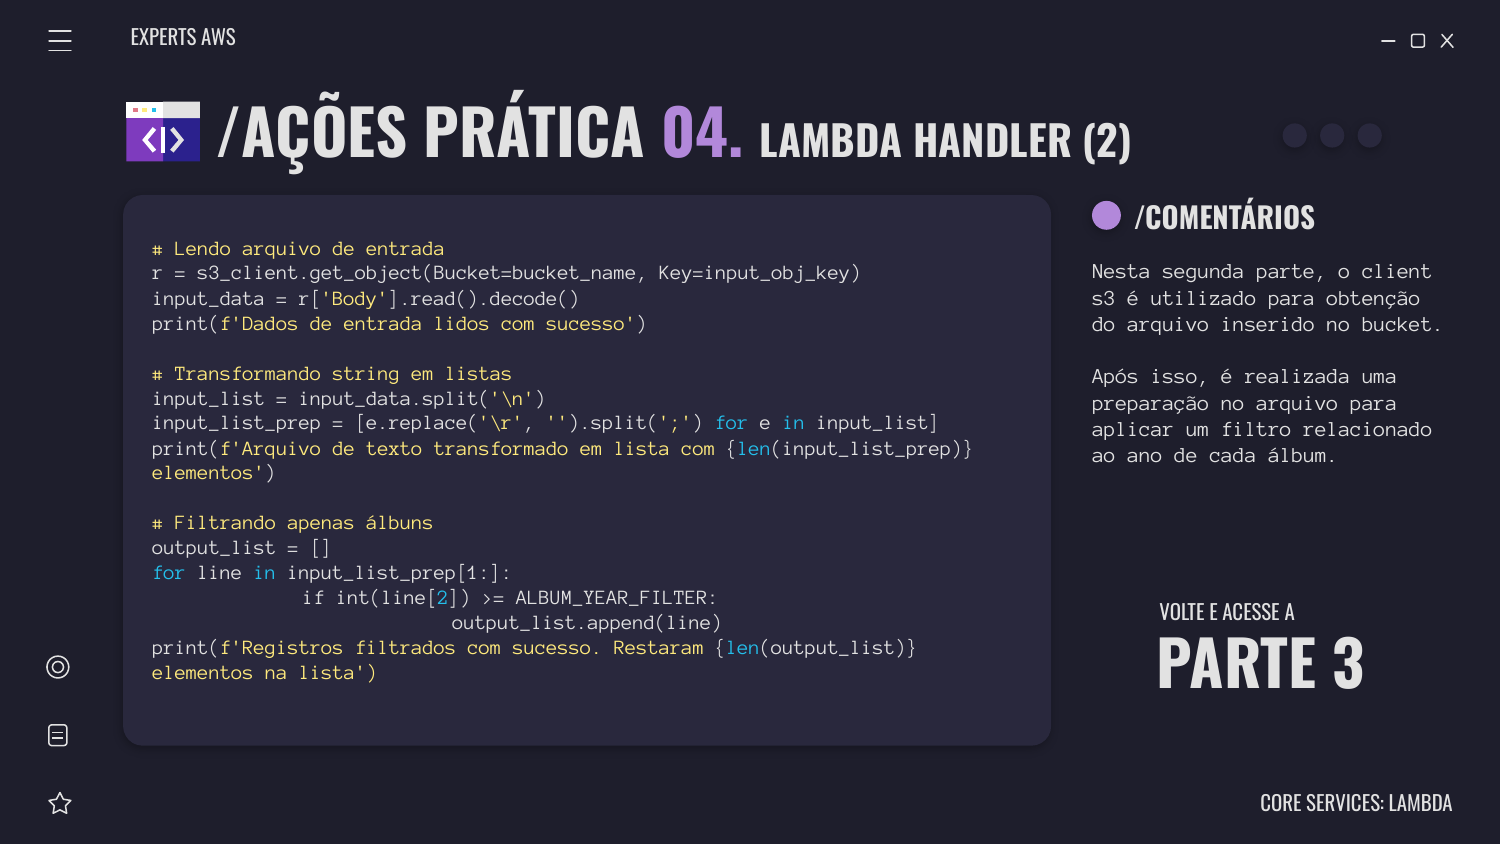

EXPERTS AWS

/AÇÕES PRÁTICA 04. LAMBDA HANDLER (2)

/COMENTÁRIOS

# Lendo arquivo de entrada
r = s3_client.get_object(Bucket=bucket_name, Key=input_obj_key)
input_data = r['Body'].read().decode()
print(f'Dados de entrada lidos com sucesso')

# Transformando string em listas
input_list = input_data.split('\n')
input_list_prep = [e.replace('\r', '').split(';') for e in input_list]
print(f'Arquivo de texto transformado em lista com {len(input_list_prep)} elementos')

# Filtrando apenas álbuns
output_list = []
for line in input_list_prep[1:]:
	if int(line[2]) >= ALBUM_YEAR_FILTER:
		output_list.append(line)
print(f'Registros filtrados com sucesso. Restaram {len(output_list)} elementos na lista')
Nesta segunda parte, o client s3 é utilizado para obtenção do arquivo inserido no bucket.

Após isso, é realizada uma preparação no arquivo para aplicar um filtro relacionado ao ano de cada álbum.
VOLTE E ACESSE A
PARTE 3

CORE SERVICES: LAMBDA